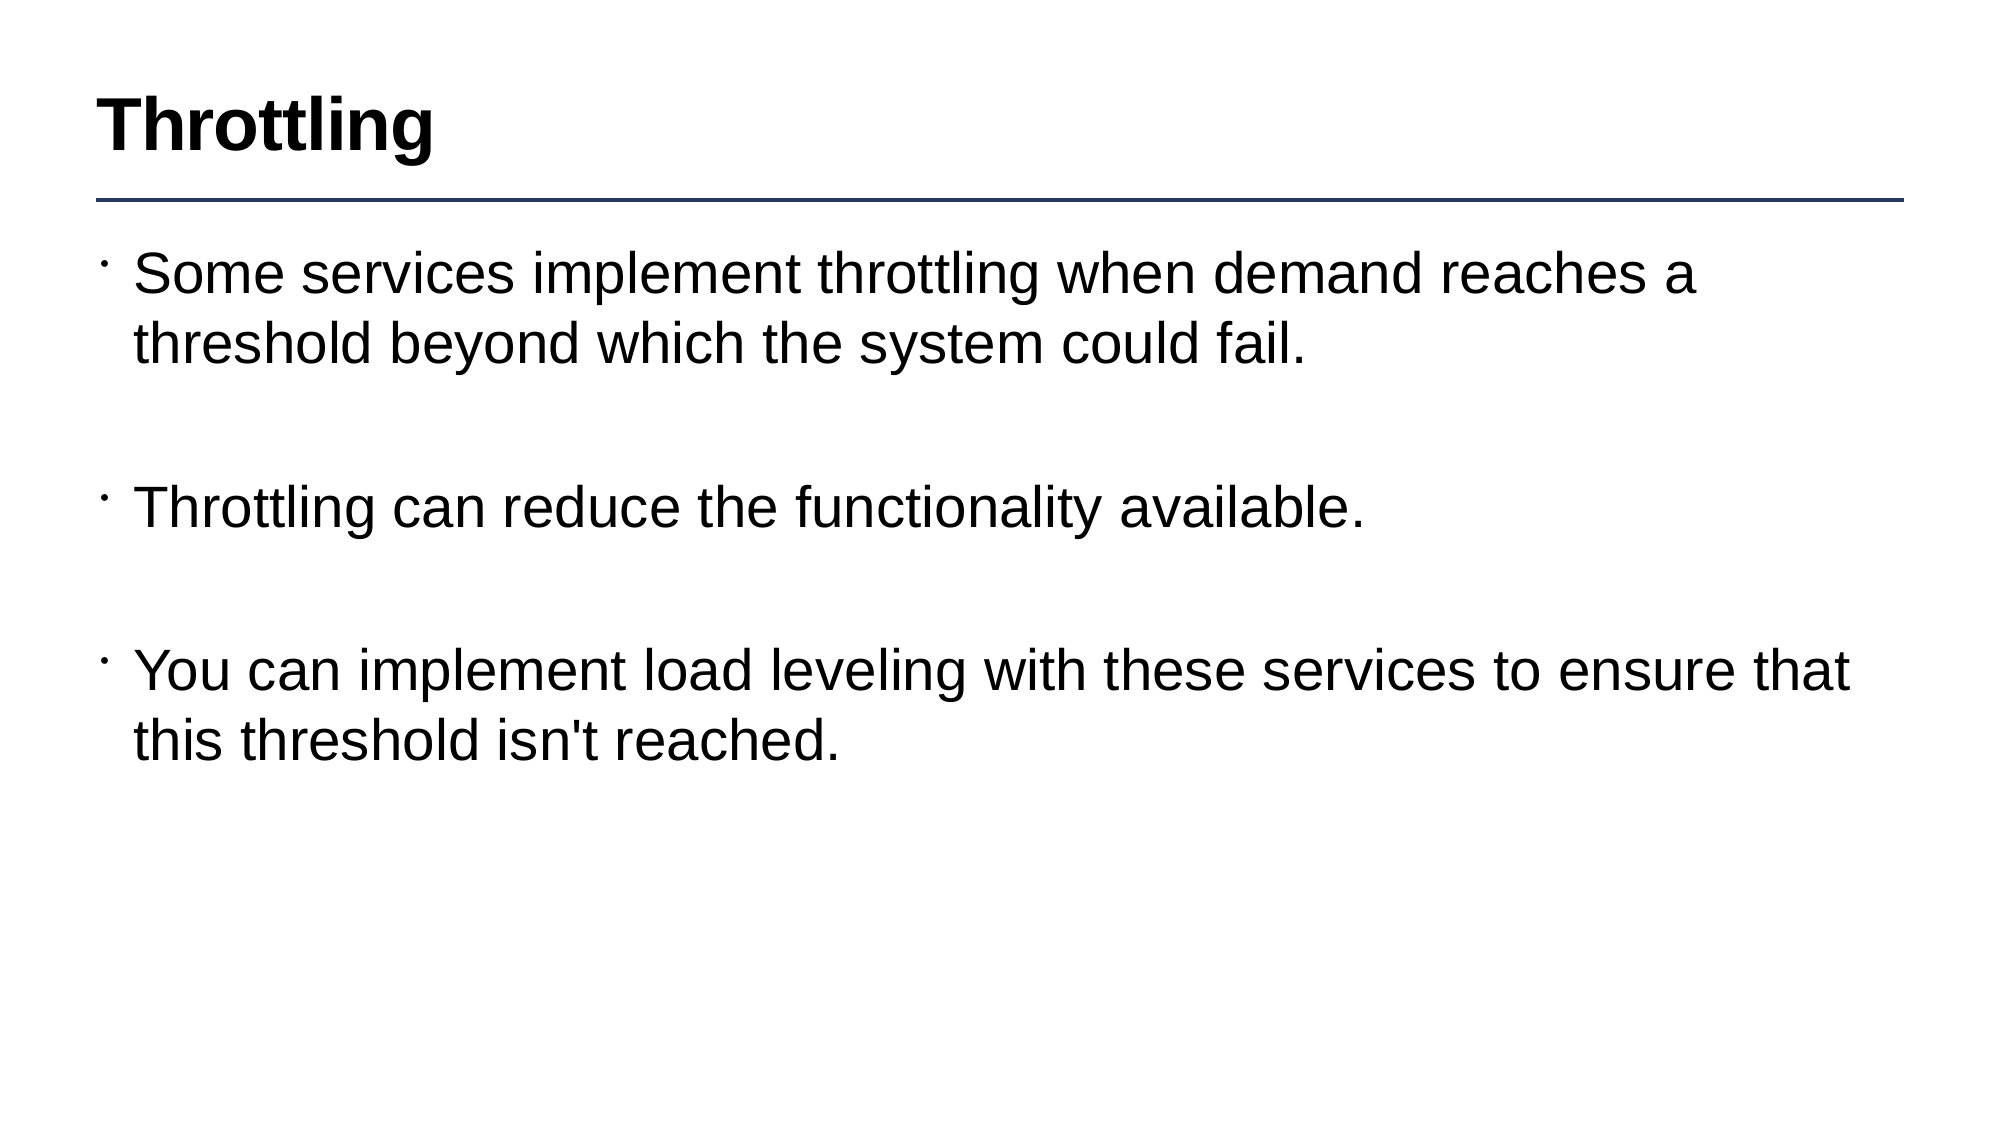

# Throttling
Some services implement throttling when demand reaches a threshold beyond which the system could fail.

Throttling can reduce the functionality available.

You can implement load leveling with these services to ensure that this threshold isn't reached.